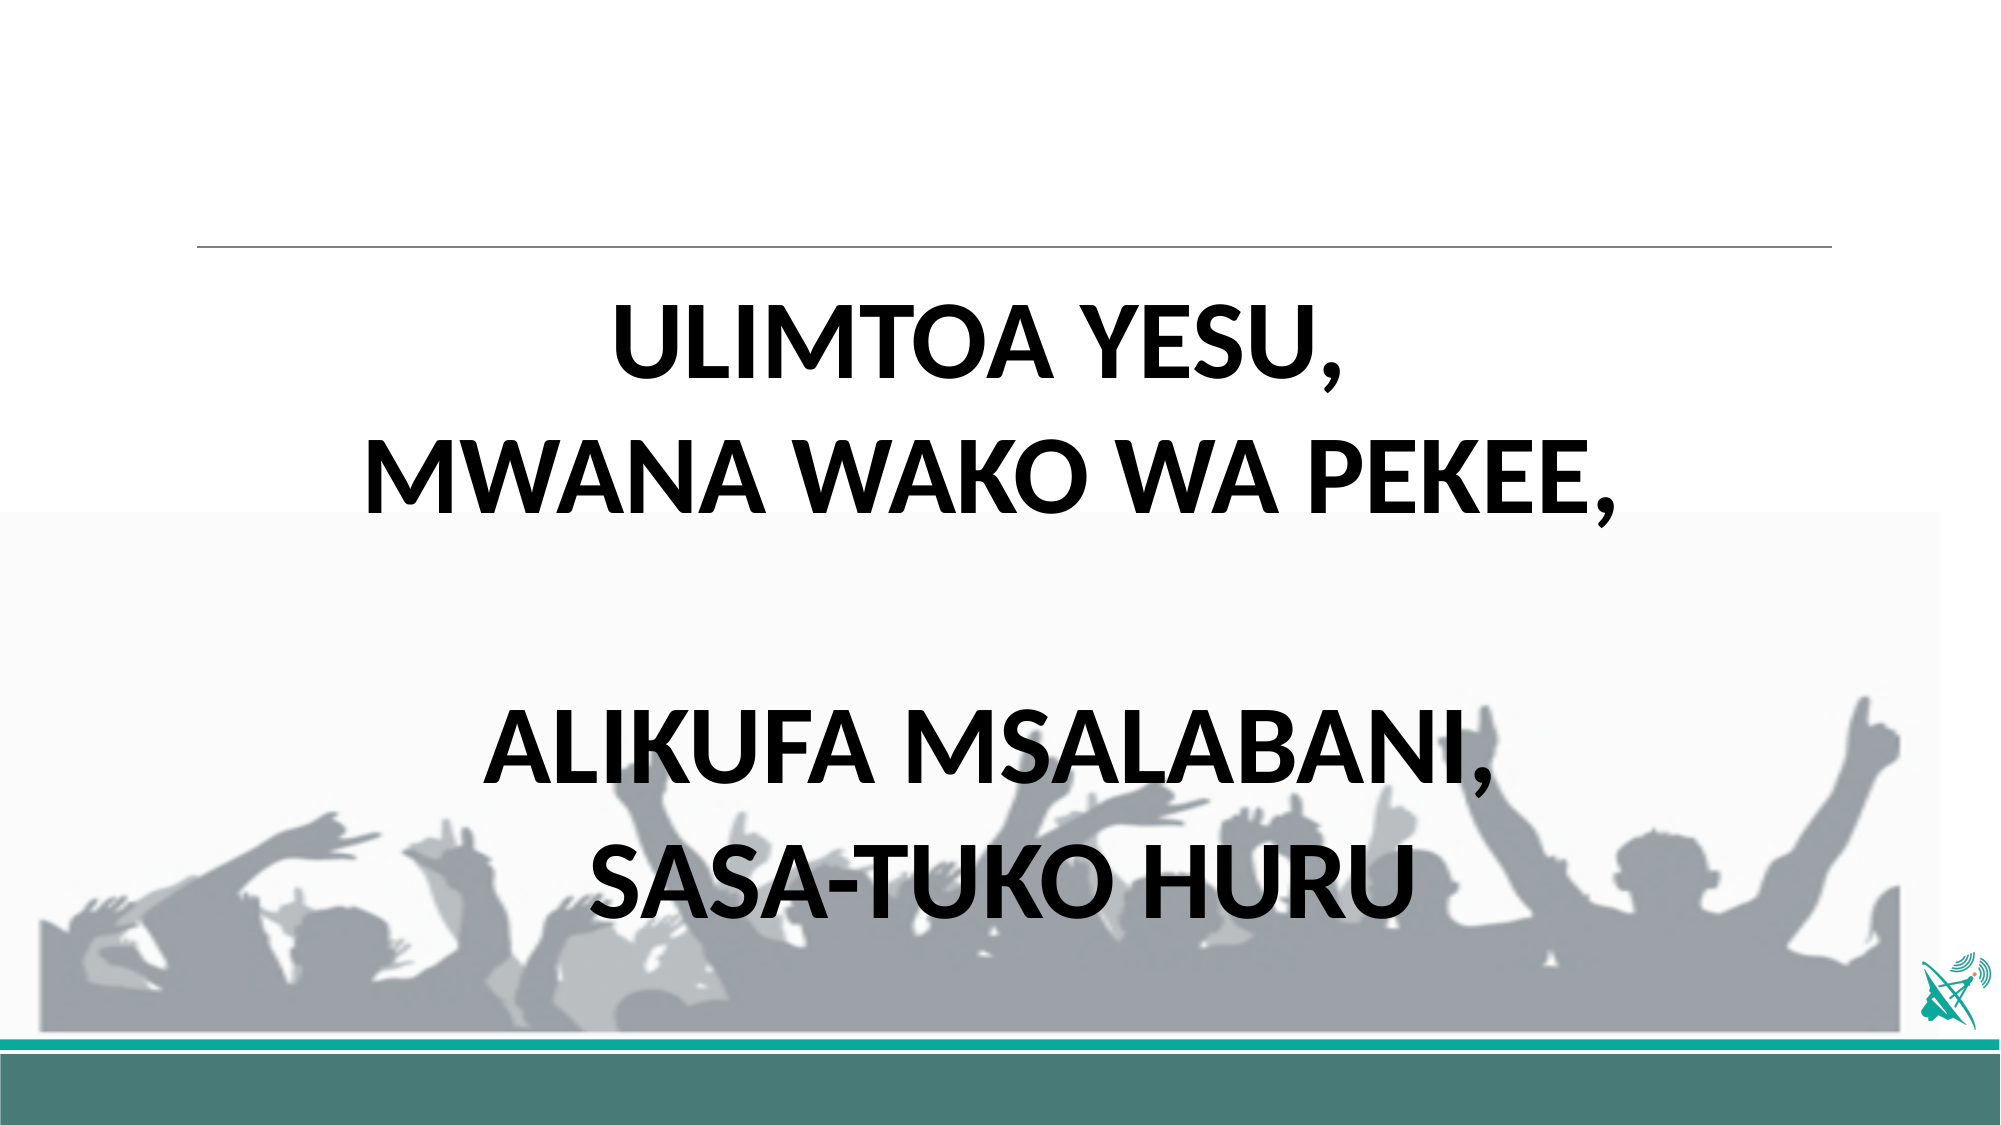

ULIMTOA YESU,
MWANA WAKO WA PEKEE,
ALIKUFA MSALABANI,
 SASA-TUKO HURU